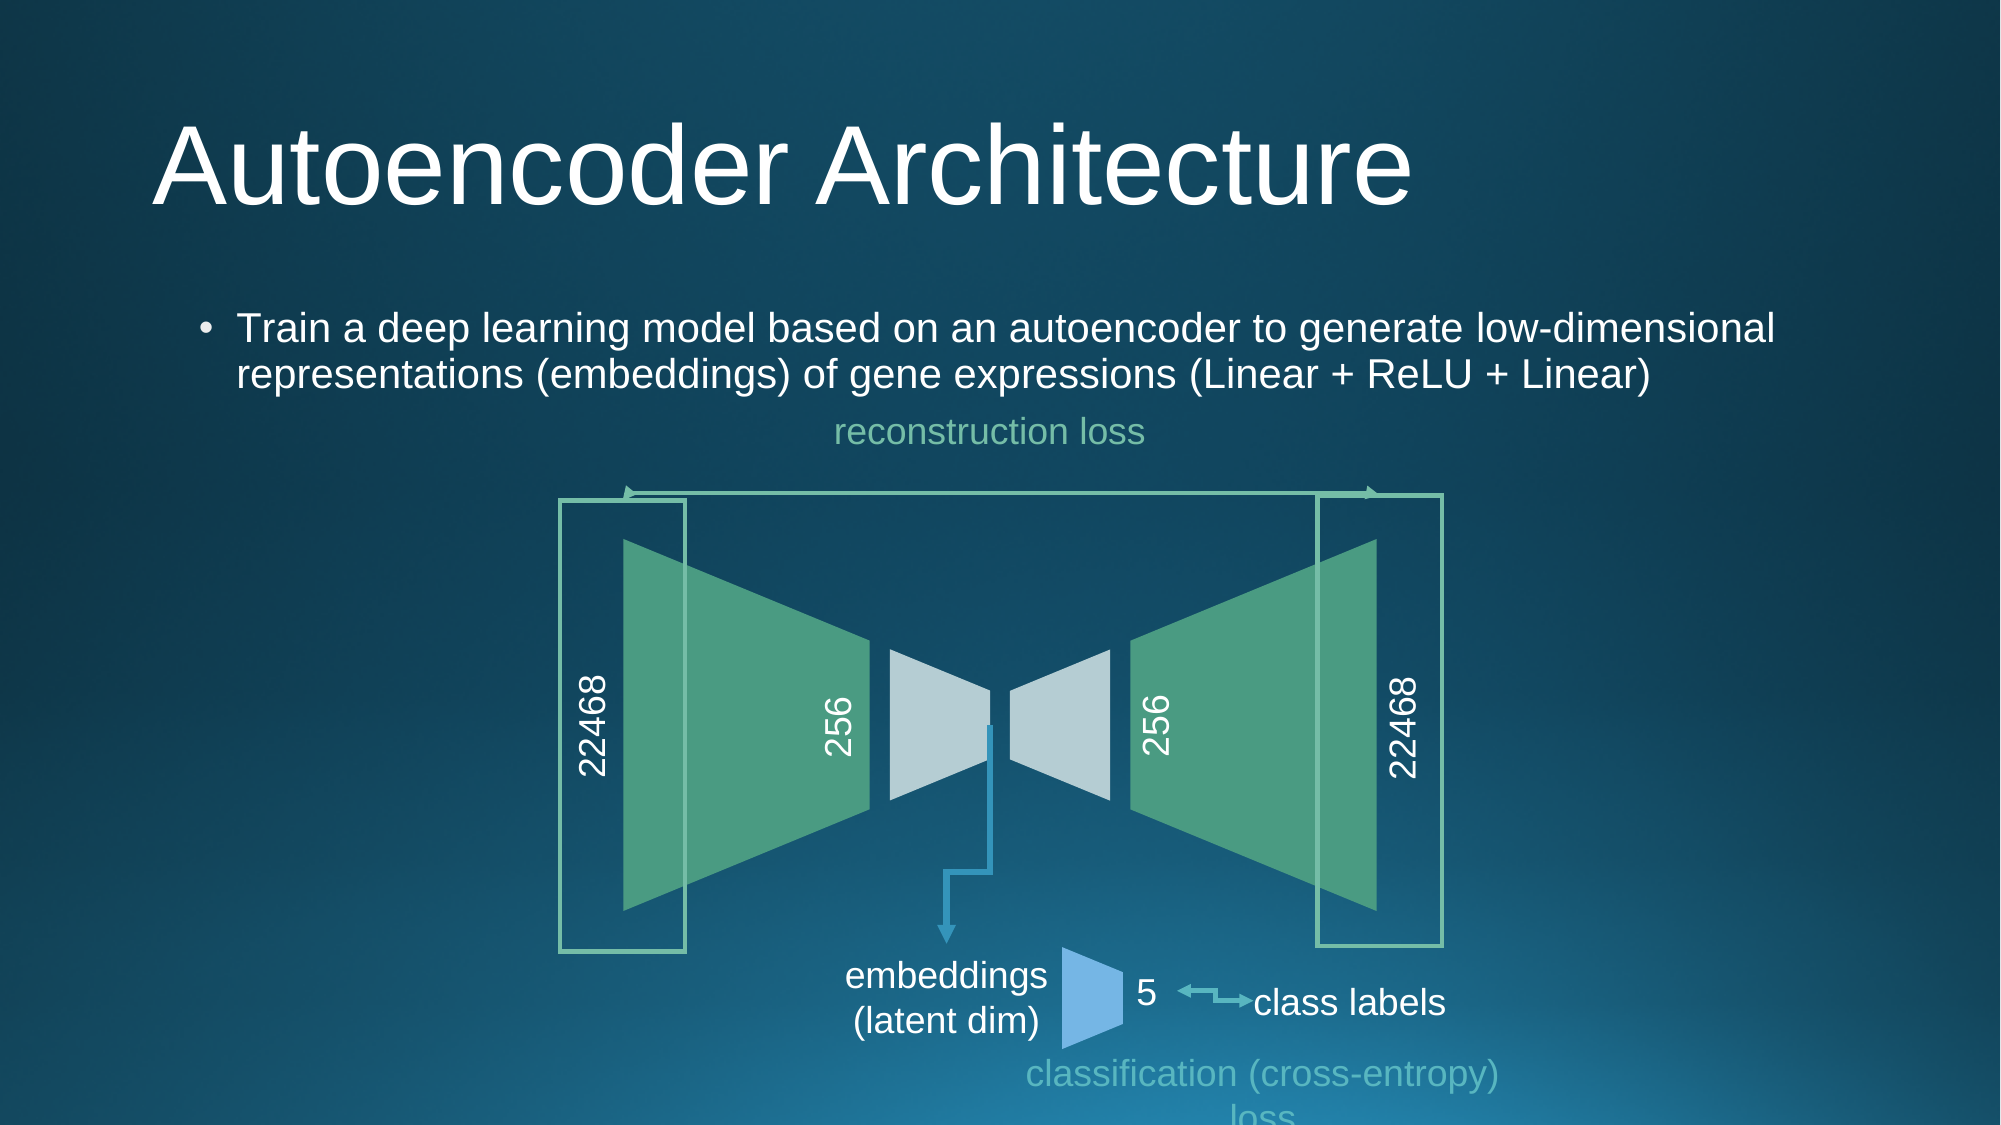

# Autoencoder Architecture
Train a deep learning model based on an autoencoder to generate low-dimensional representations (embeddings) of gene expressions (Linear + ReLU + Linear)

reconstruction loss

22468
256
22468
256
embeddings
(latent dim)
5

class labels
classification (cross-entropy) loss